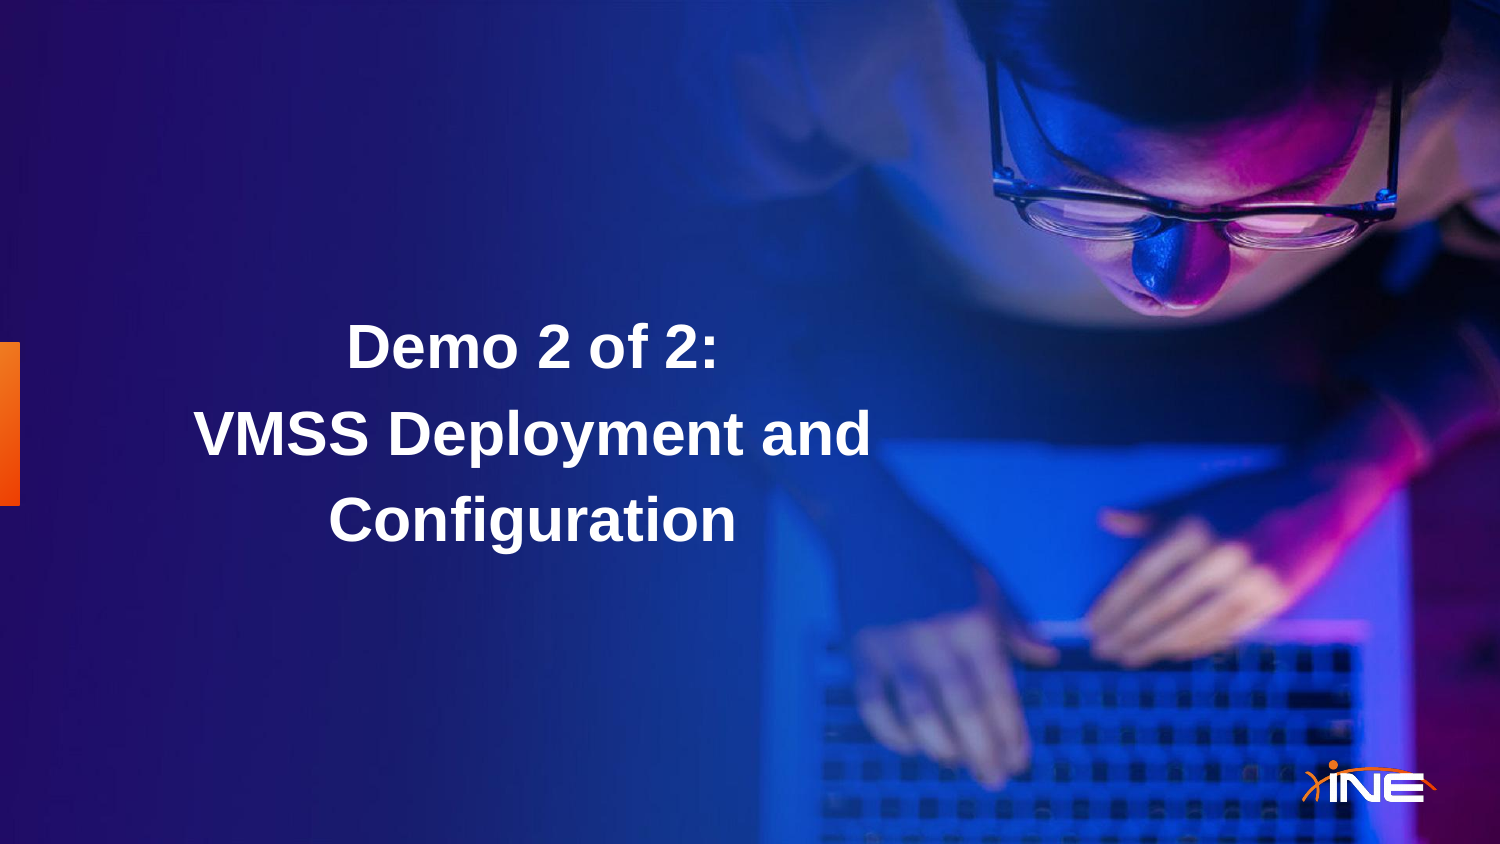

# Demo 2 of 2: VMSS Deployment and Configuration